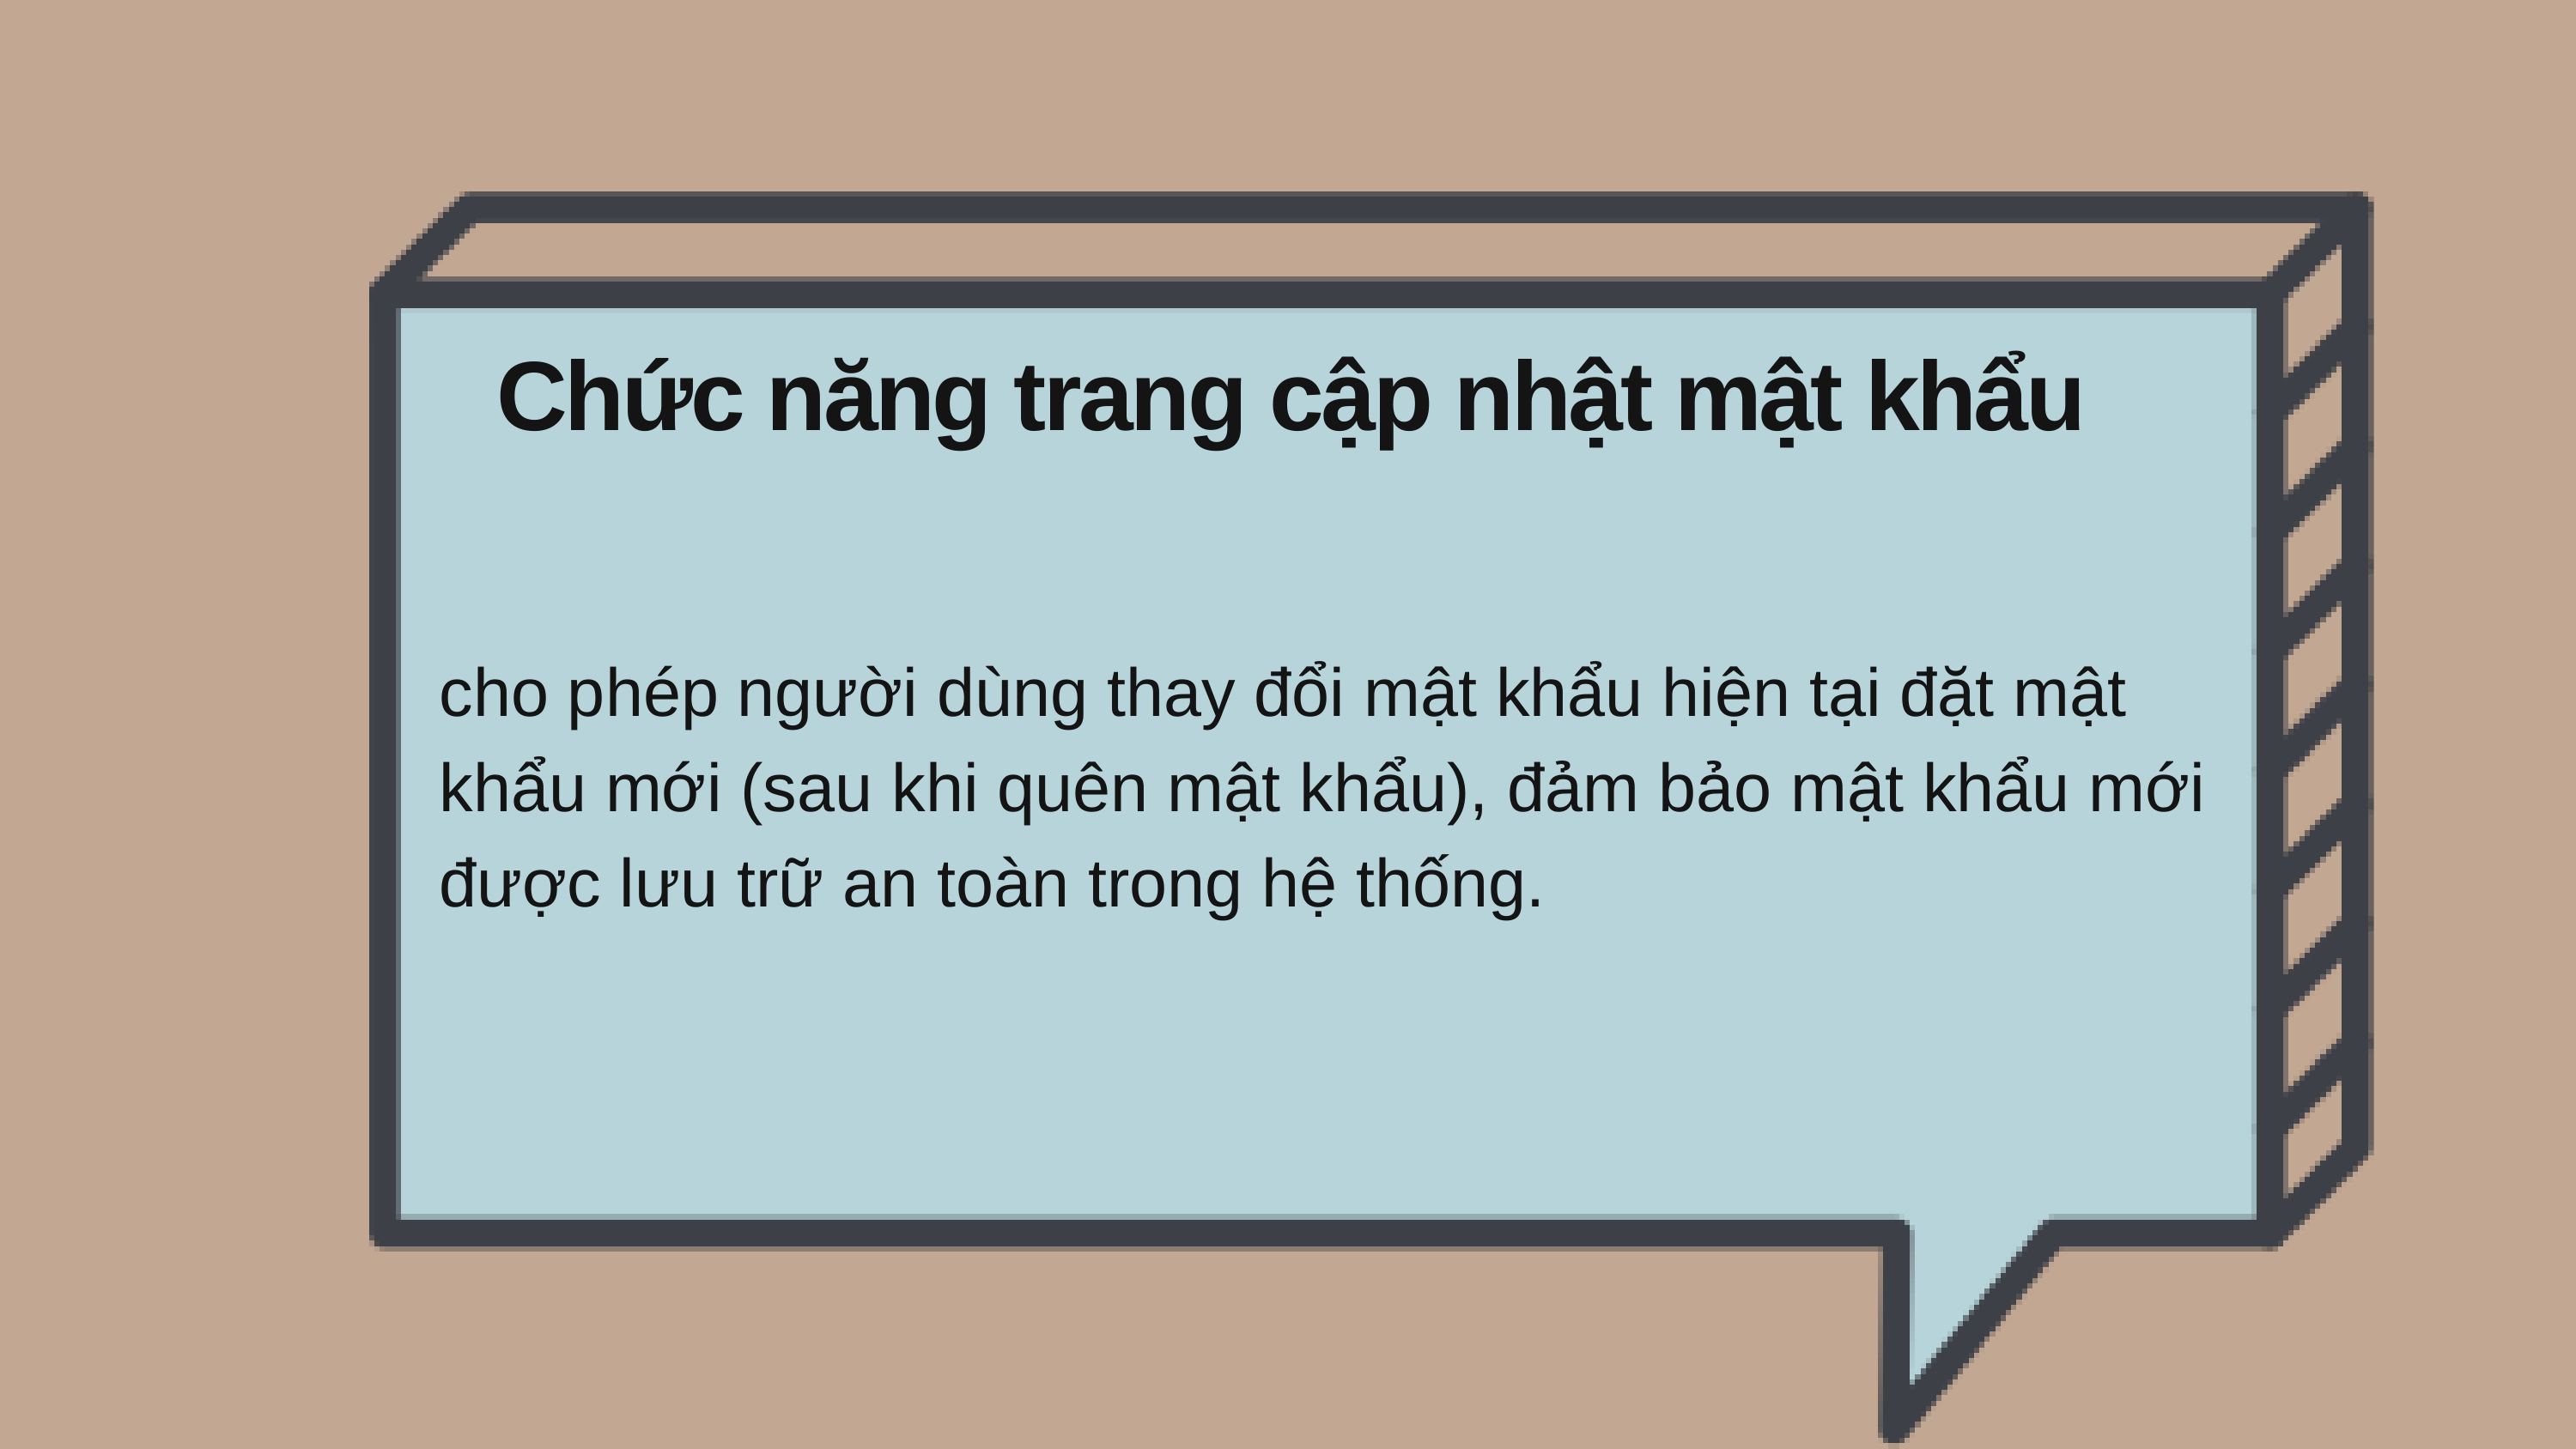

Chức năng trang cập nhật mật khẩu
cho phép người dùng thay đổi mật khẩu hiện tại đặt mật khẩu mới (sau khi quên mật khẩu), đảm bảo mật khẩu mới được lưu trữ an toàn trong hệ thống.